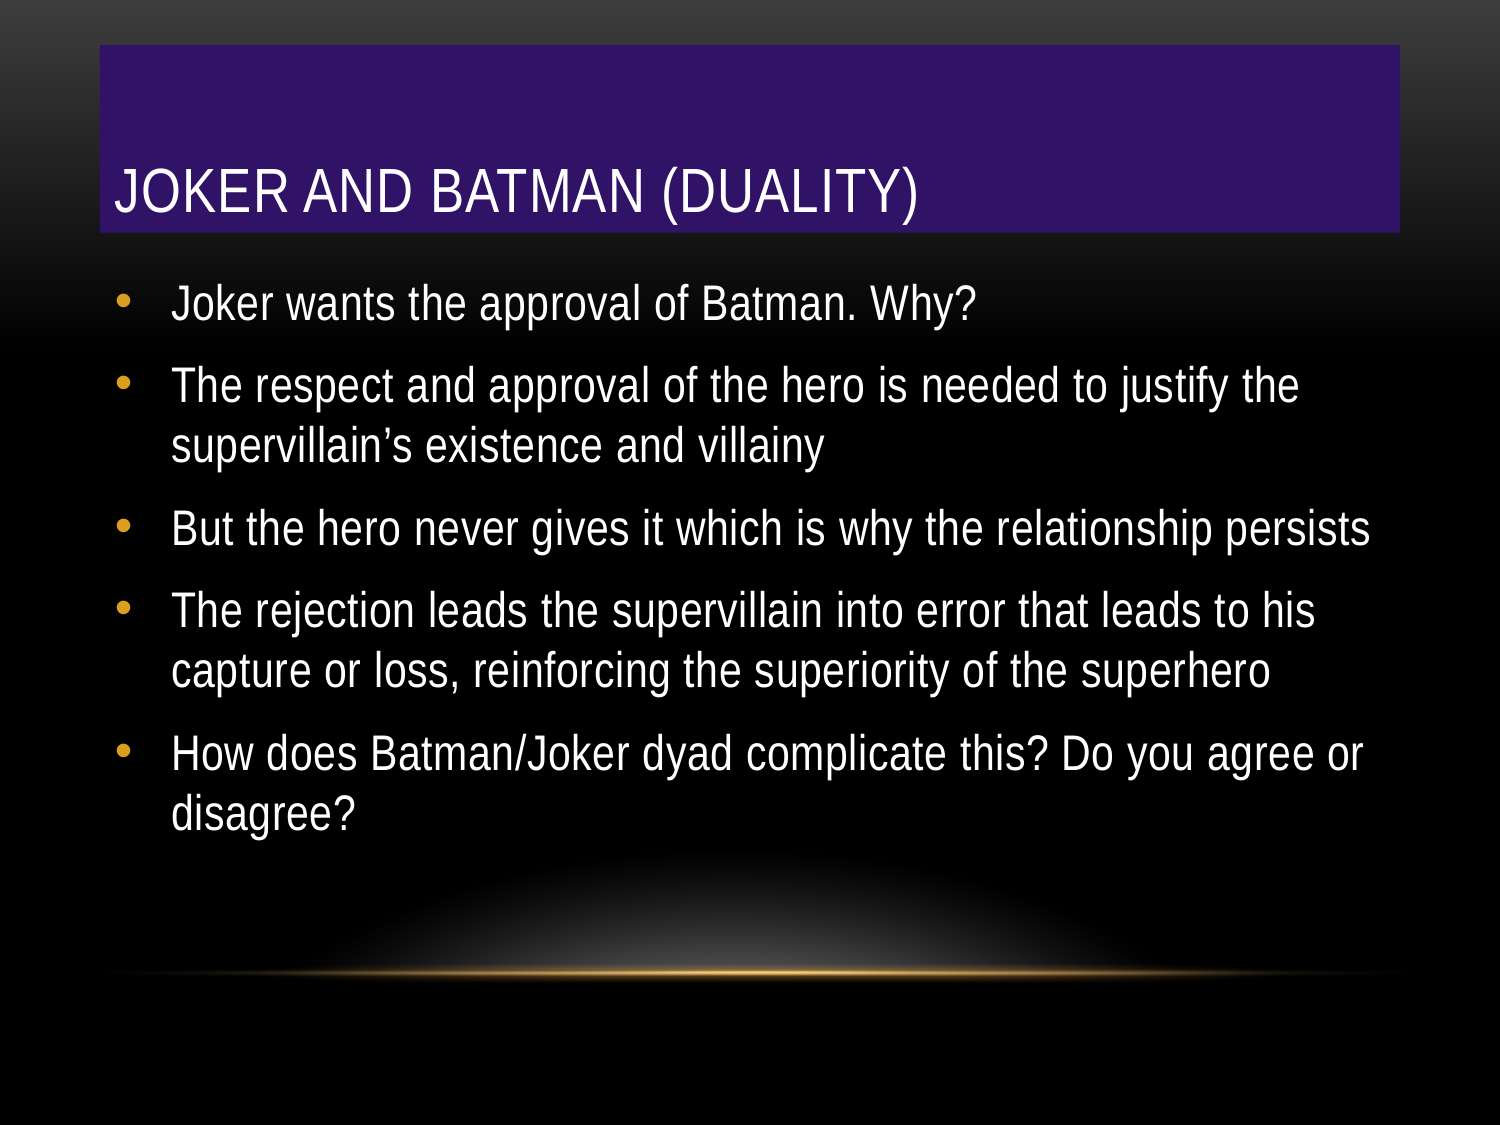

# Joker and Batman (duality)
Joker wants the approval of Batman. Why?
The respect and approval of the hero is needed to justify the supervillain’s existence and villainy
But the hero never gives it which is why the relationship persists
The rejection leads the supervillain into error that leads to his capture or loss, reinforcing the superiority of the superhero
How does Batman/Joker dyad complicate this? Do you agree or disagree?